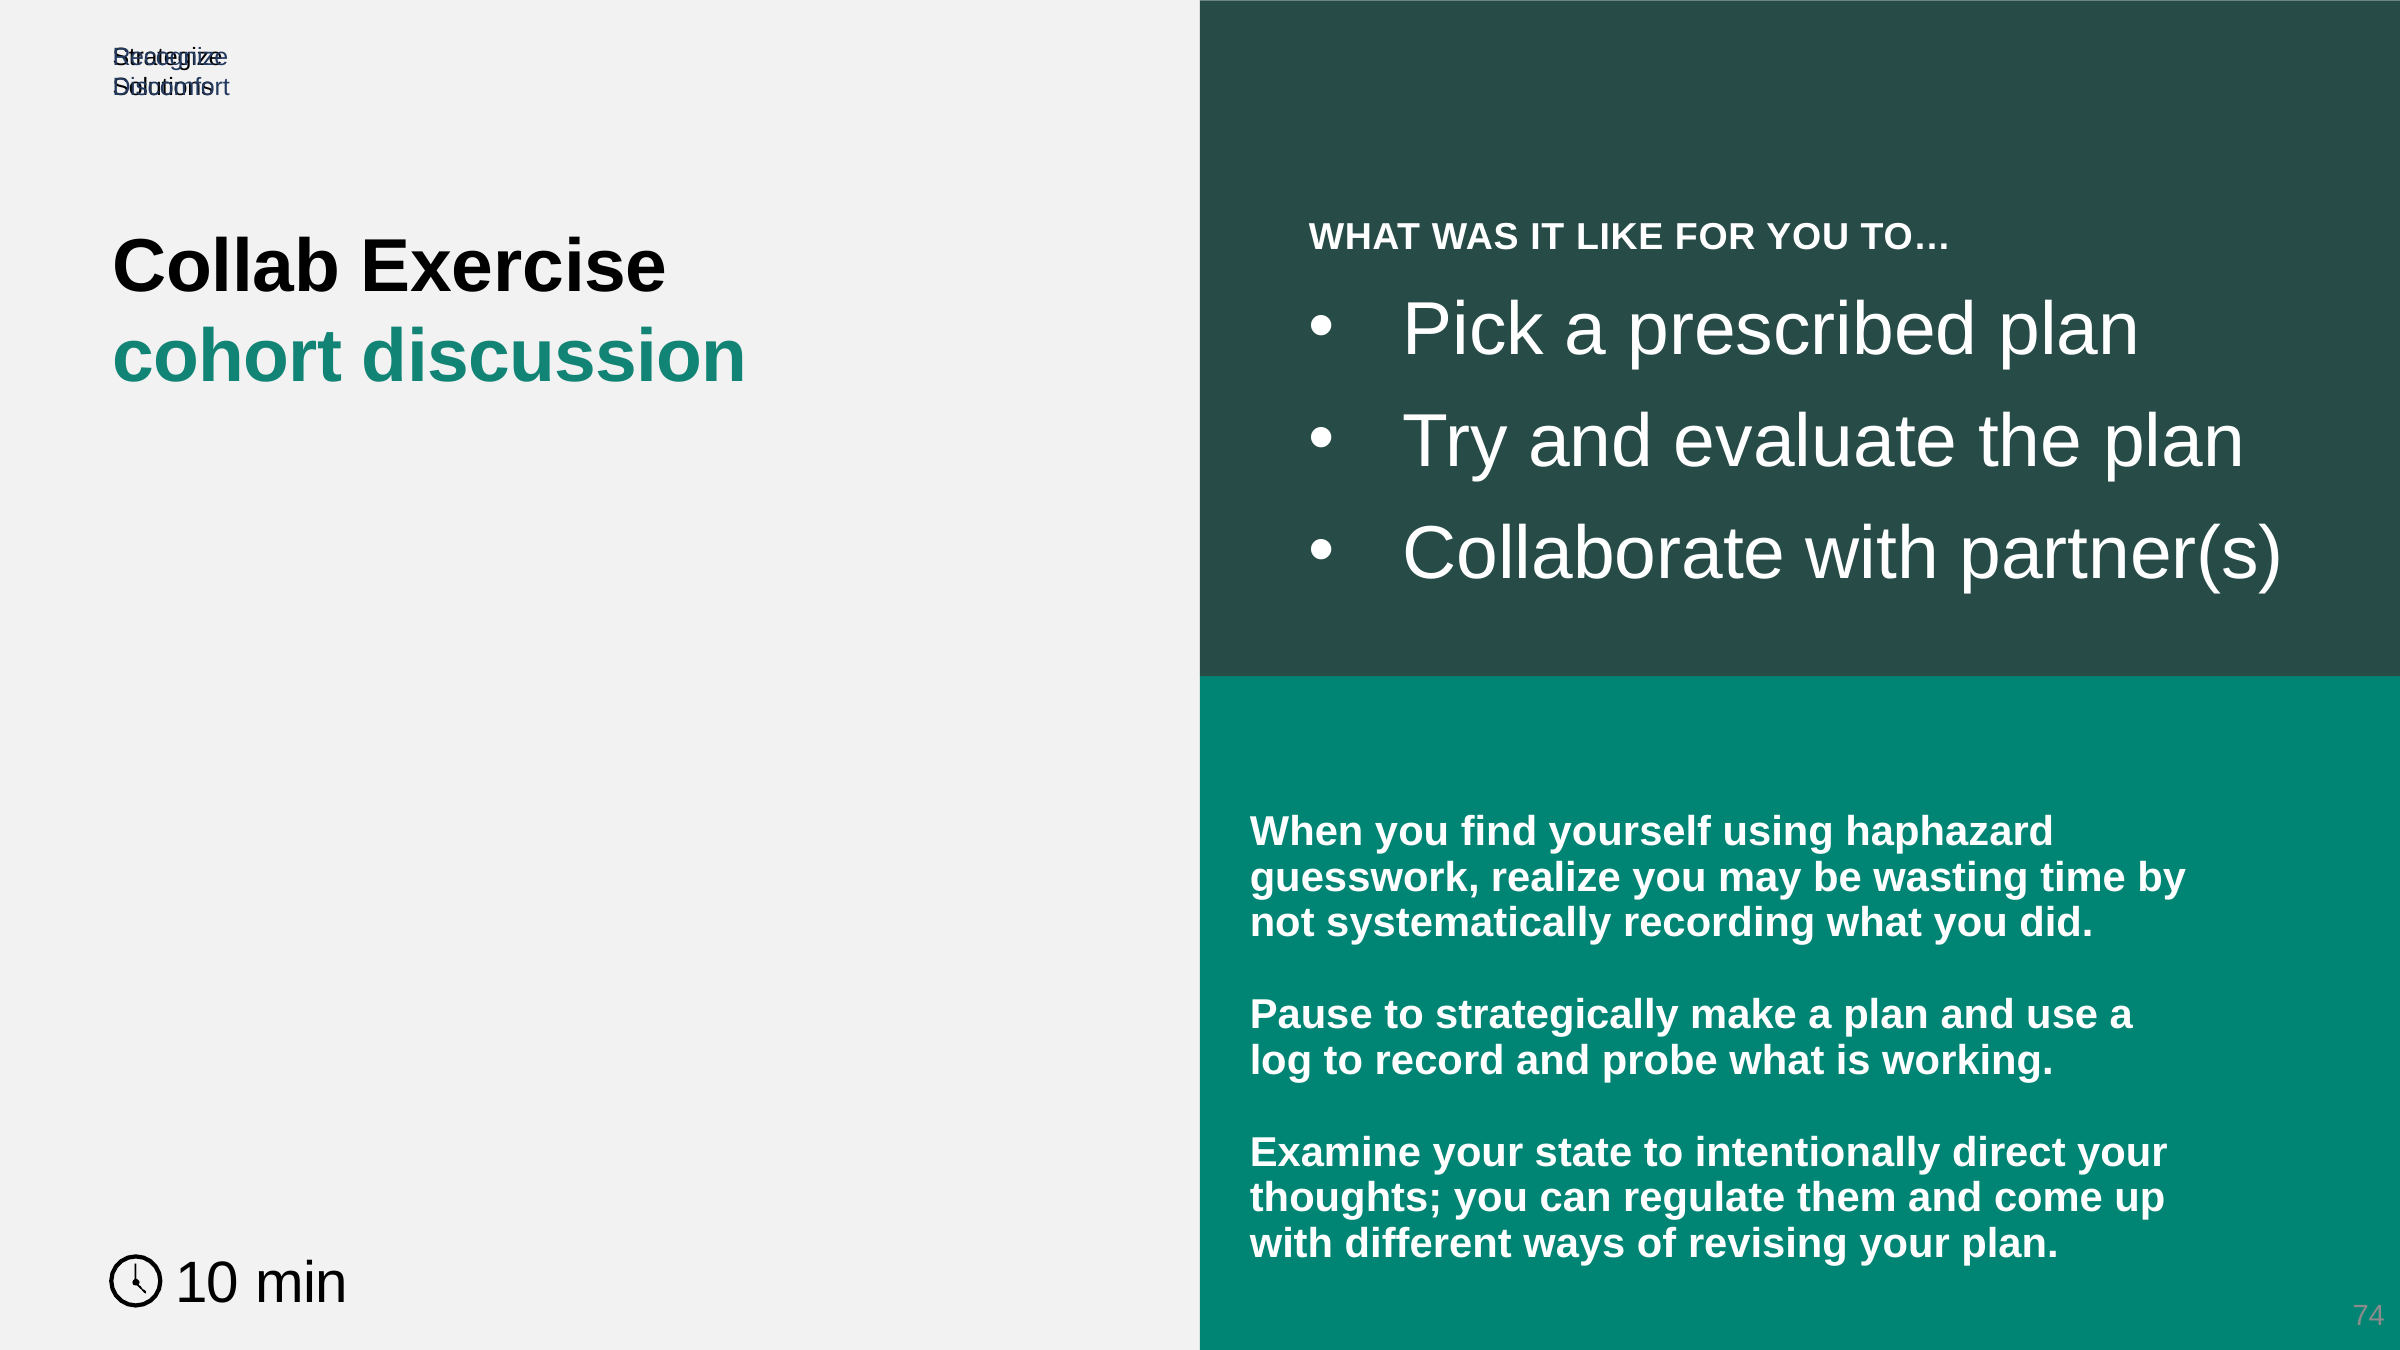

Recognize Discomfort
WHAT WAS IT LIKE FOR YOU TO…
Pick a prescribed plan
Try and evaluate the plan
Collaborate with partner(s)
Collab Exercise
cohort discussion
When you find yourself using haphazard guesswork, realize you may be wasting time by not systematically recording what you did.
Pause to strategically make a plan and use a log to record and probe what is working.
Examine your state to intentionally direct your thoughts; you can regulate them and come up with different ways of revising your plan.
10 min

74